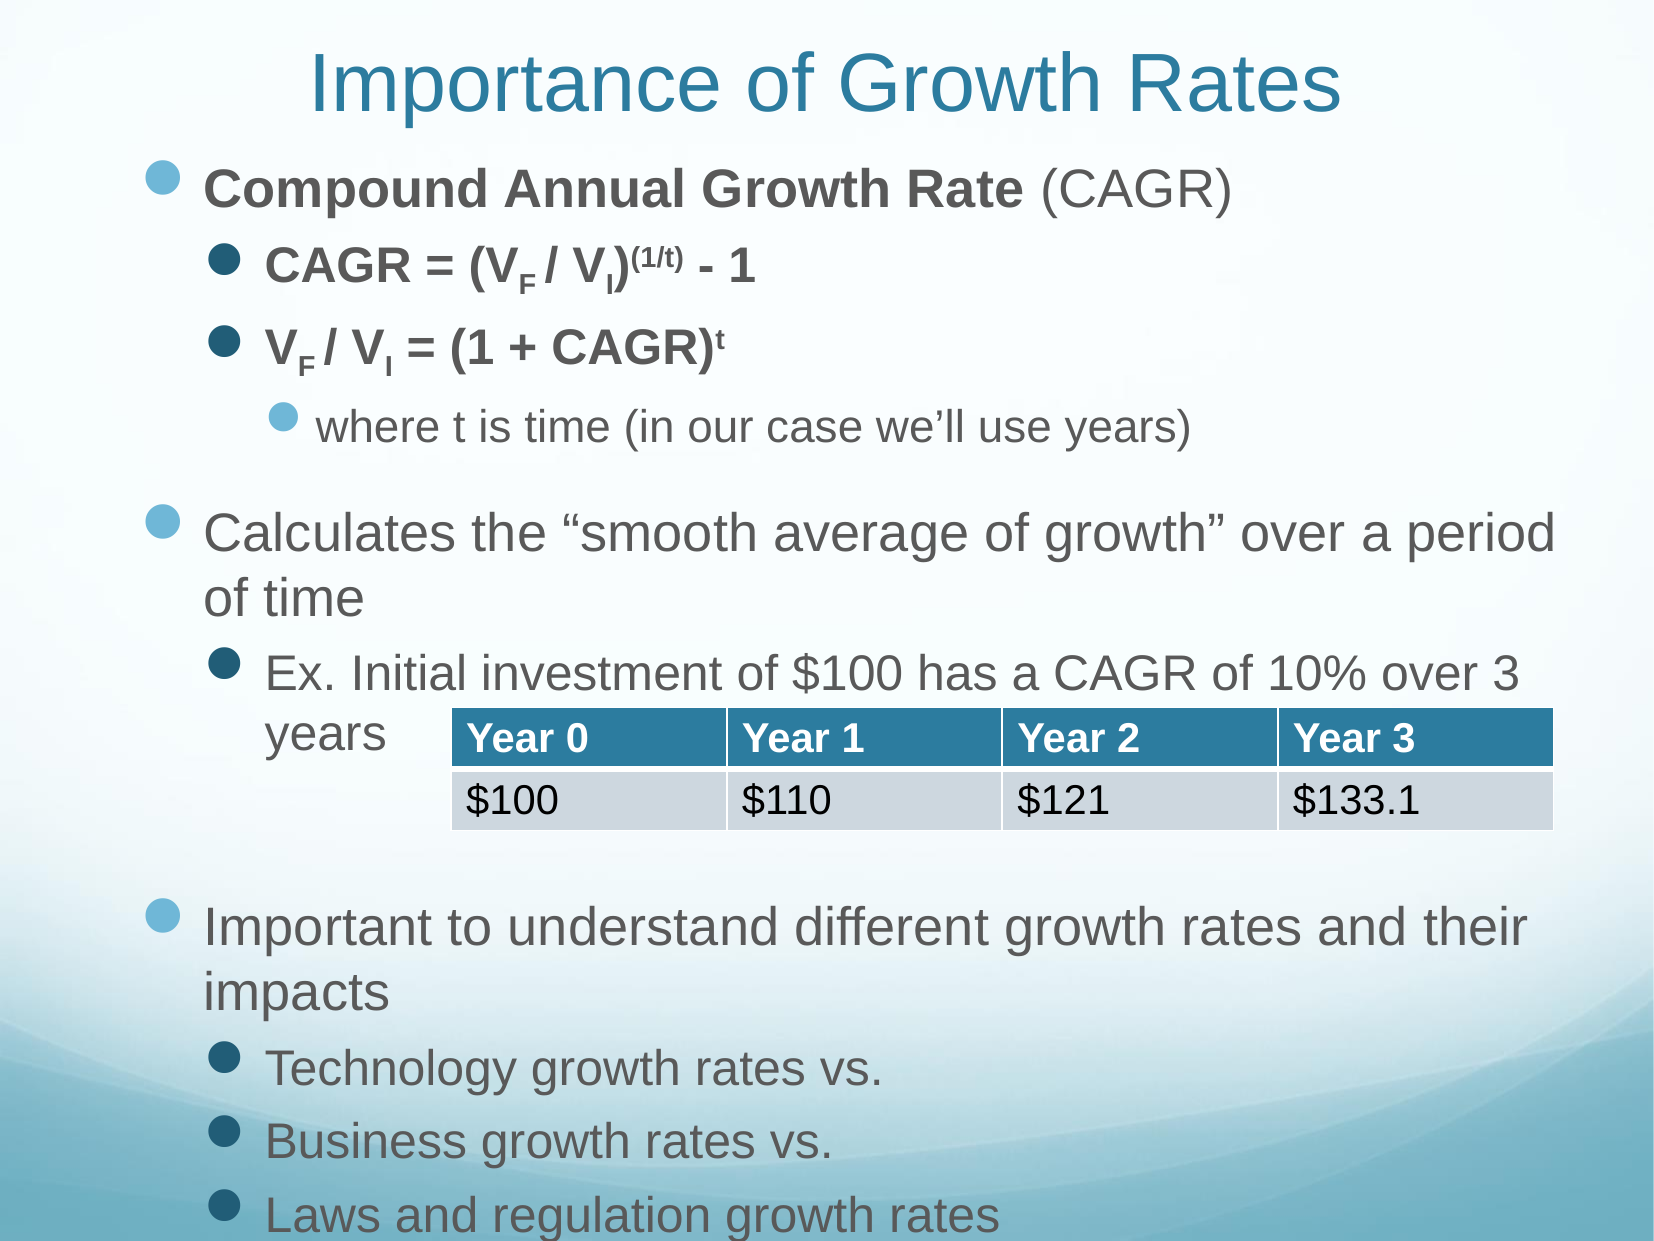

# Importance of Growth Rates
Compound Annual Growth Rate (CAGR)
CAGR = (VF / VI)(1/t) - 1
VF / VI = (1 + CAGR)t
where t is time (in our case we’ll use years)
Calculates the “smooth average of growth” over a period of time
Ex. Initial investment of $100 has a CAGR of 10% over 3 years

Important to understand different growth rates and their impacts
Technology growth rates vs.
Business growth rates vs.
Laws and regulation growth rates

| Year 0 | Year 1 | Year 2 | Year 3 |
| --- | --- | --- | --- |
| $100 | $110 | $121 | $133.1 |